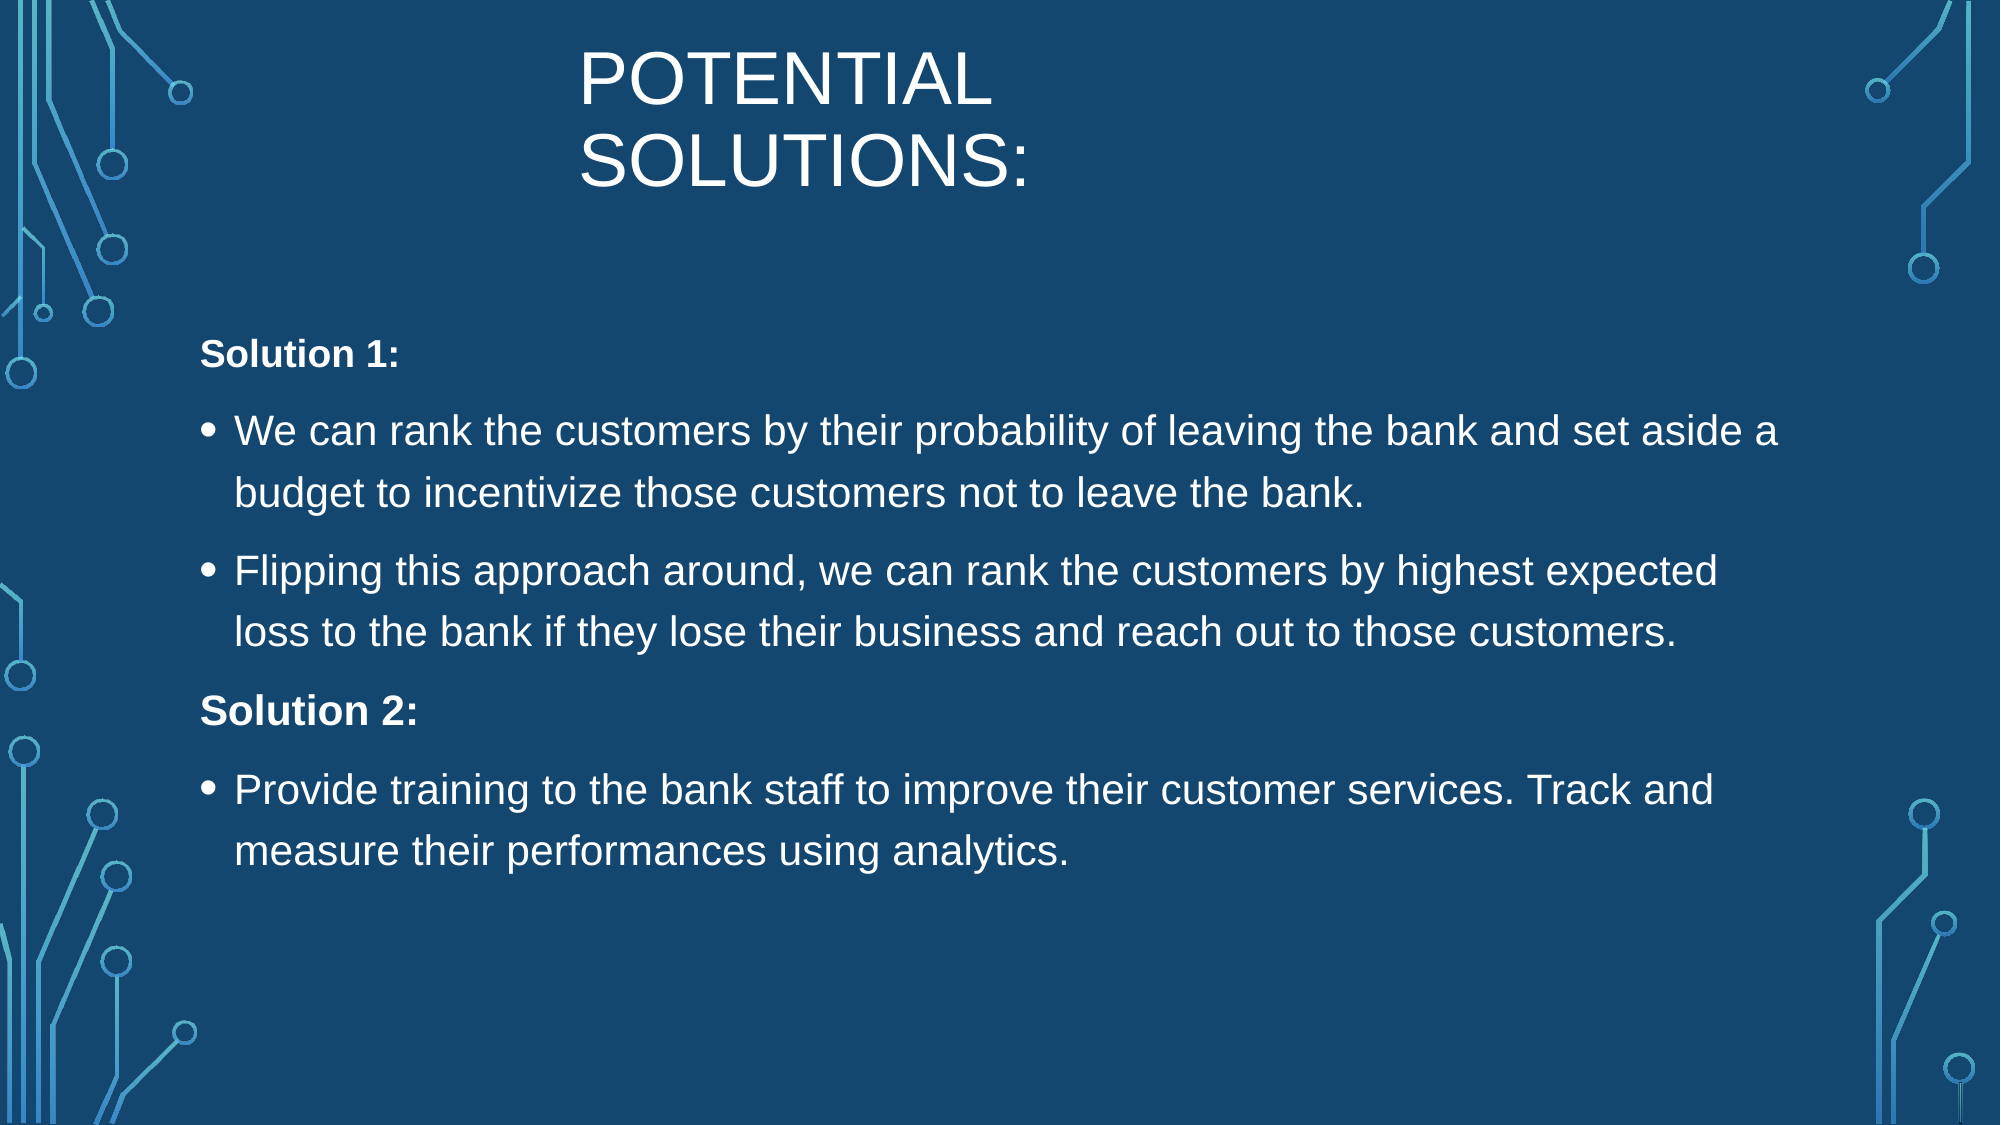

# Potential Solutions:

Solution 1:
We can rank the customers by their probability of leaving the bank and set aside a budget to incentivize those customers not to leave the bank.
Flipping this approach around, we can rank the customers by highest expected loss to the bank if they lose their business and reach out to those customers.
Solution 2:
Provide training to the bank staff to improve their customer services. Track and measure their performances using analytics.